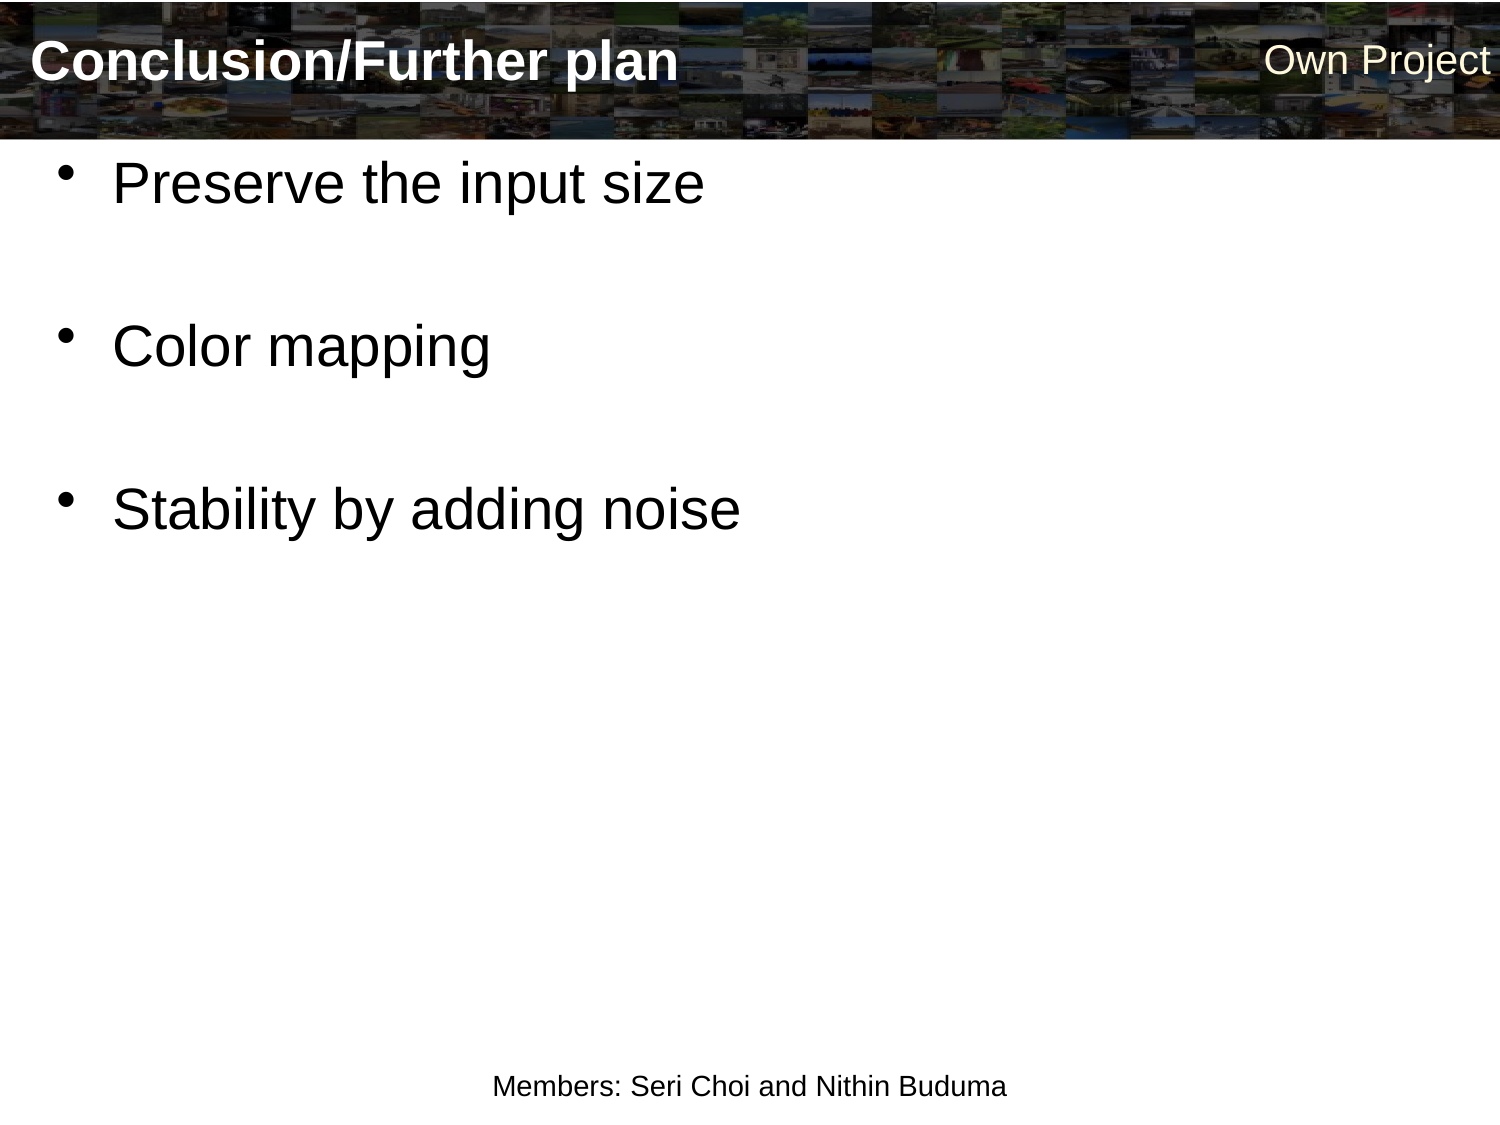

# Conclusion/Further plan
Preserve the input size

Color mapping

Stability by adding noise
Members: Seri Choi and Nithin Buduma